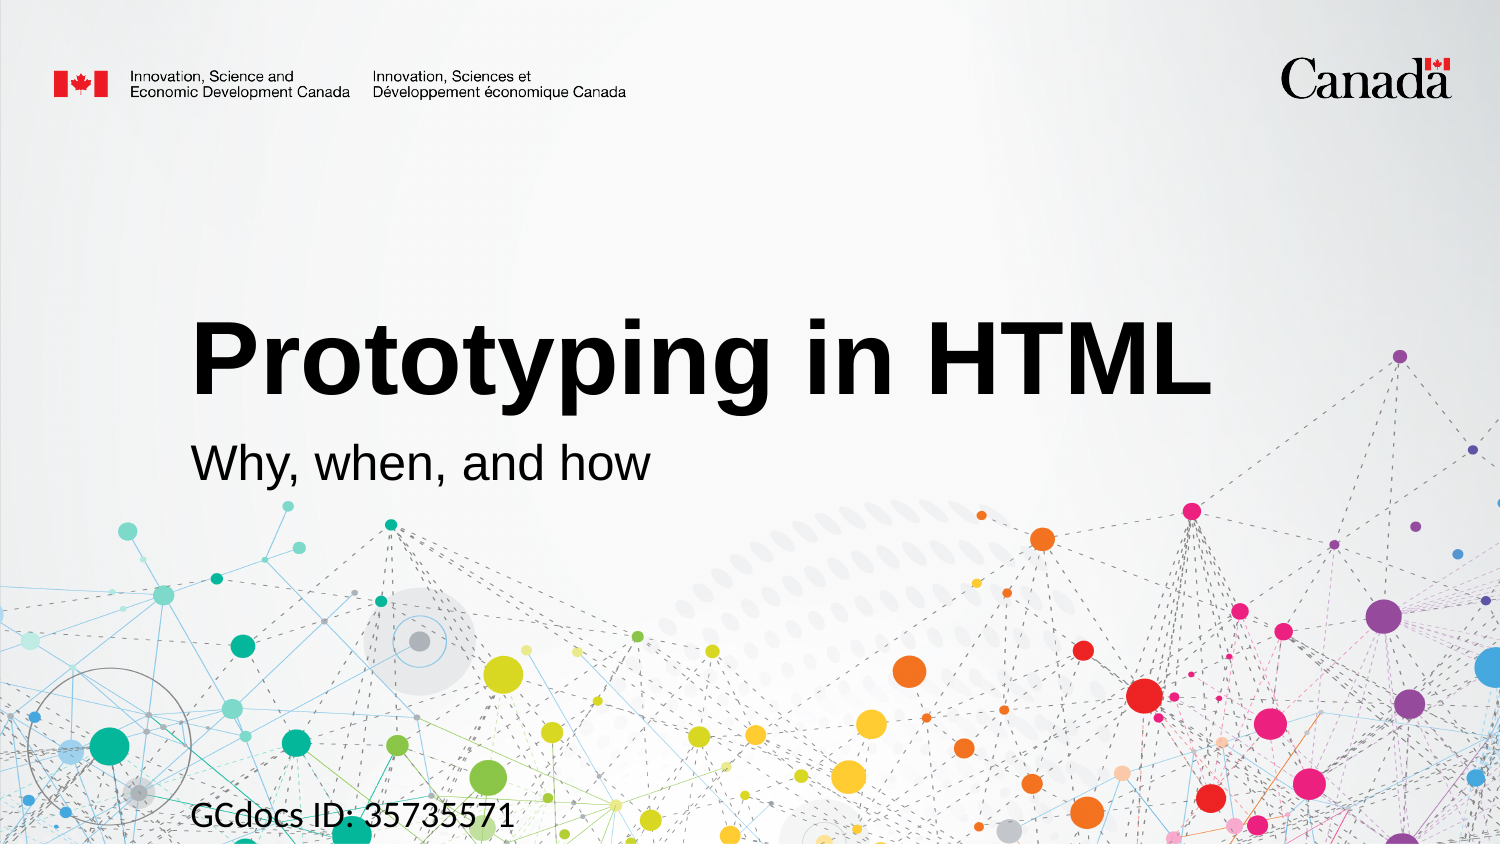

# Prototyping in HTML
Why, when, and how
GCdocs ID: 35735571